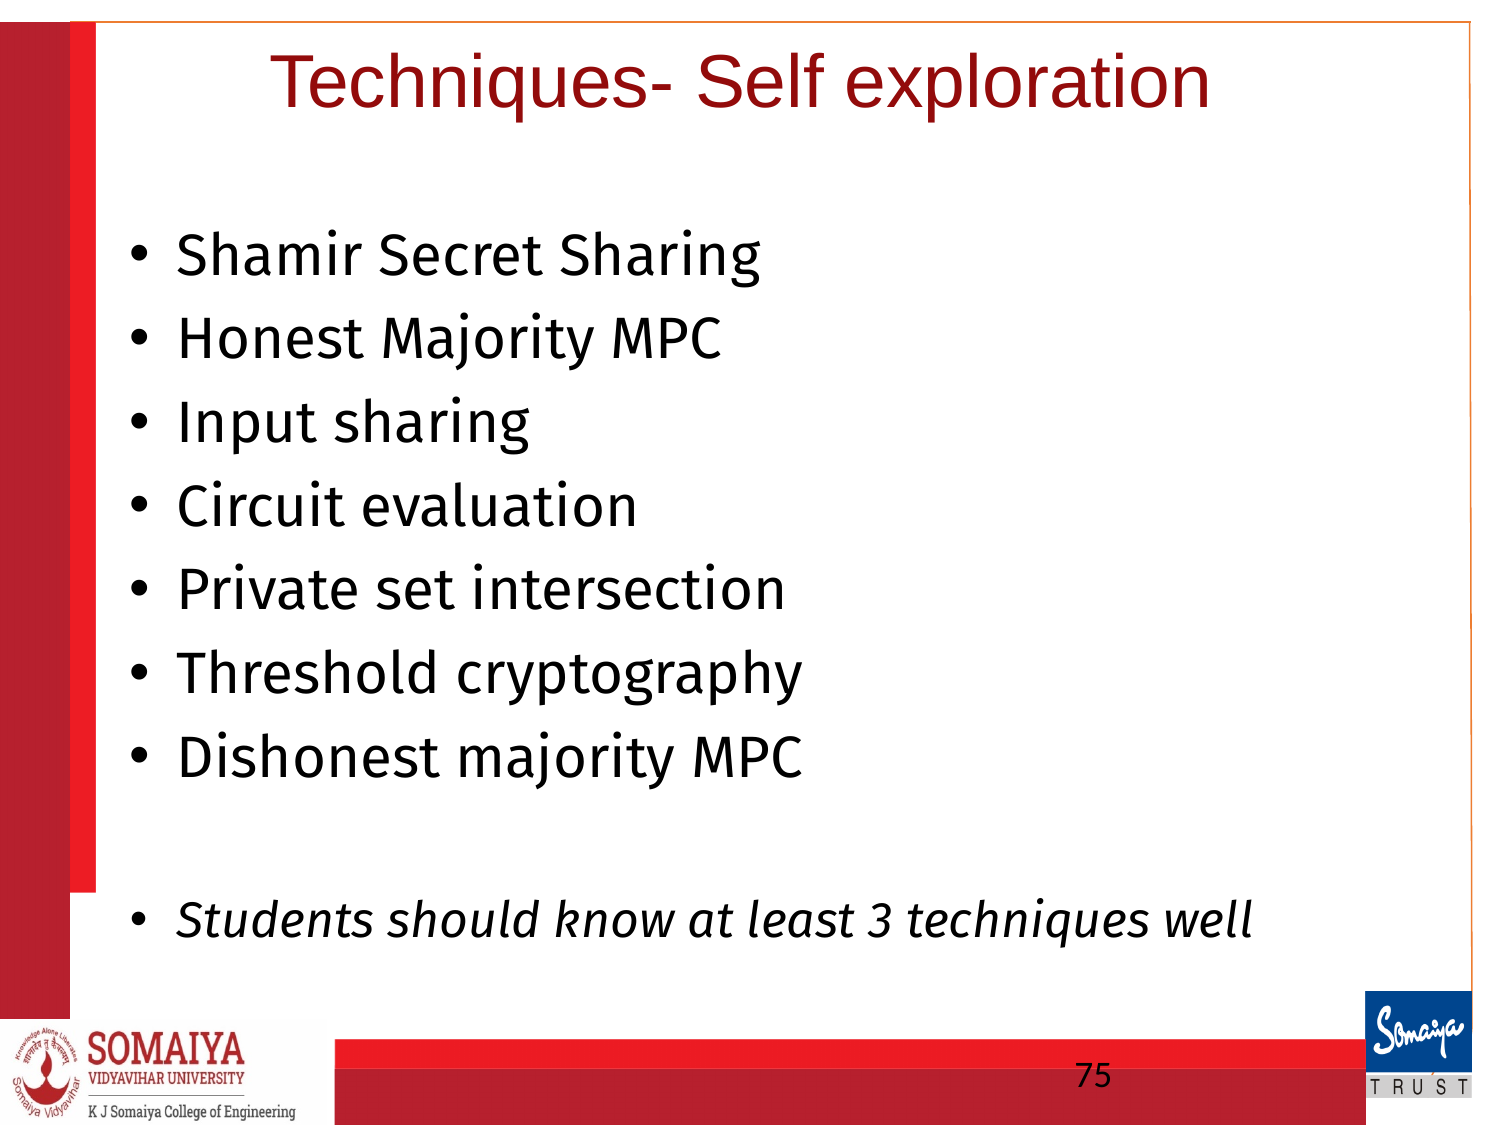

# Techniques- Self exploration
Shamir Secret Sharing
Honest Majority MPC
Input sharing
Circuit evaluation
Private set intersection
Threshold cryptography
Dishonest majority MPC

Students should know at least 3 techniques well

75